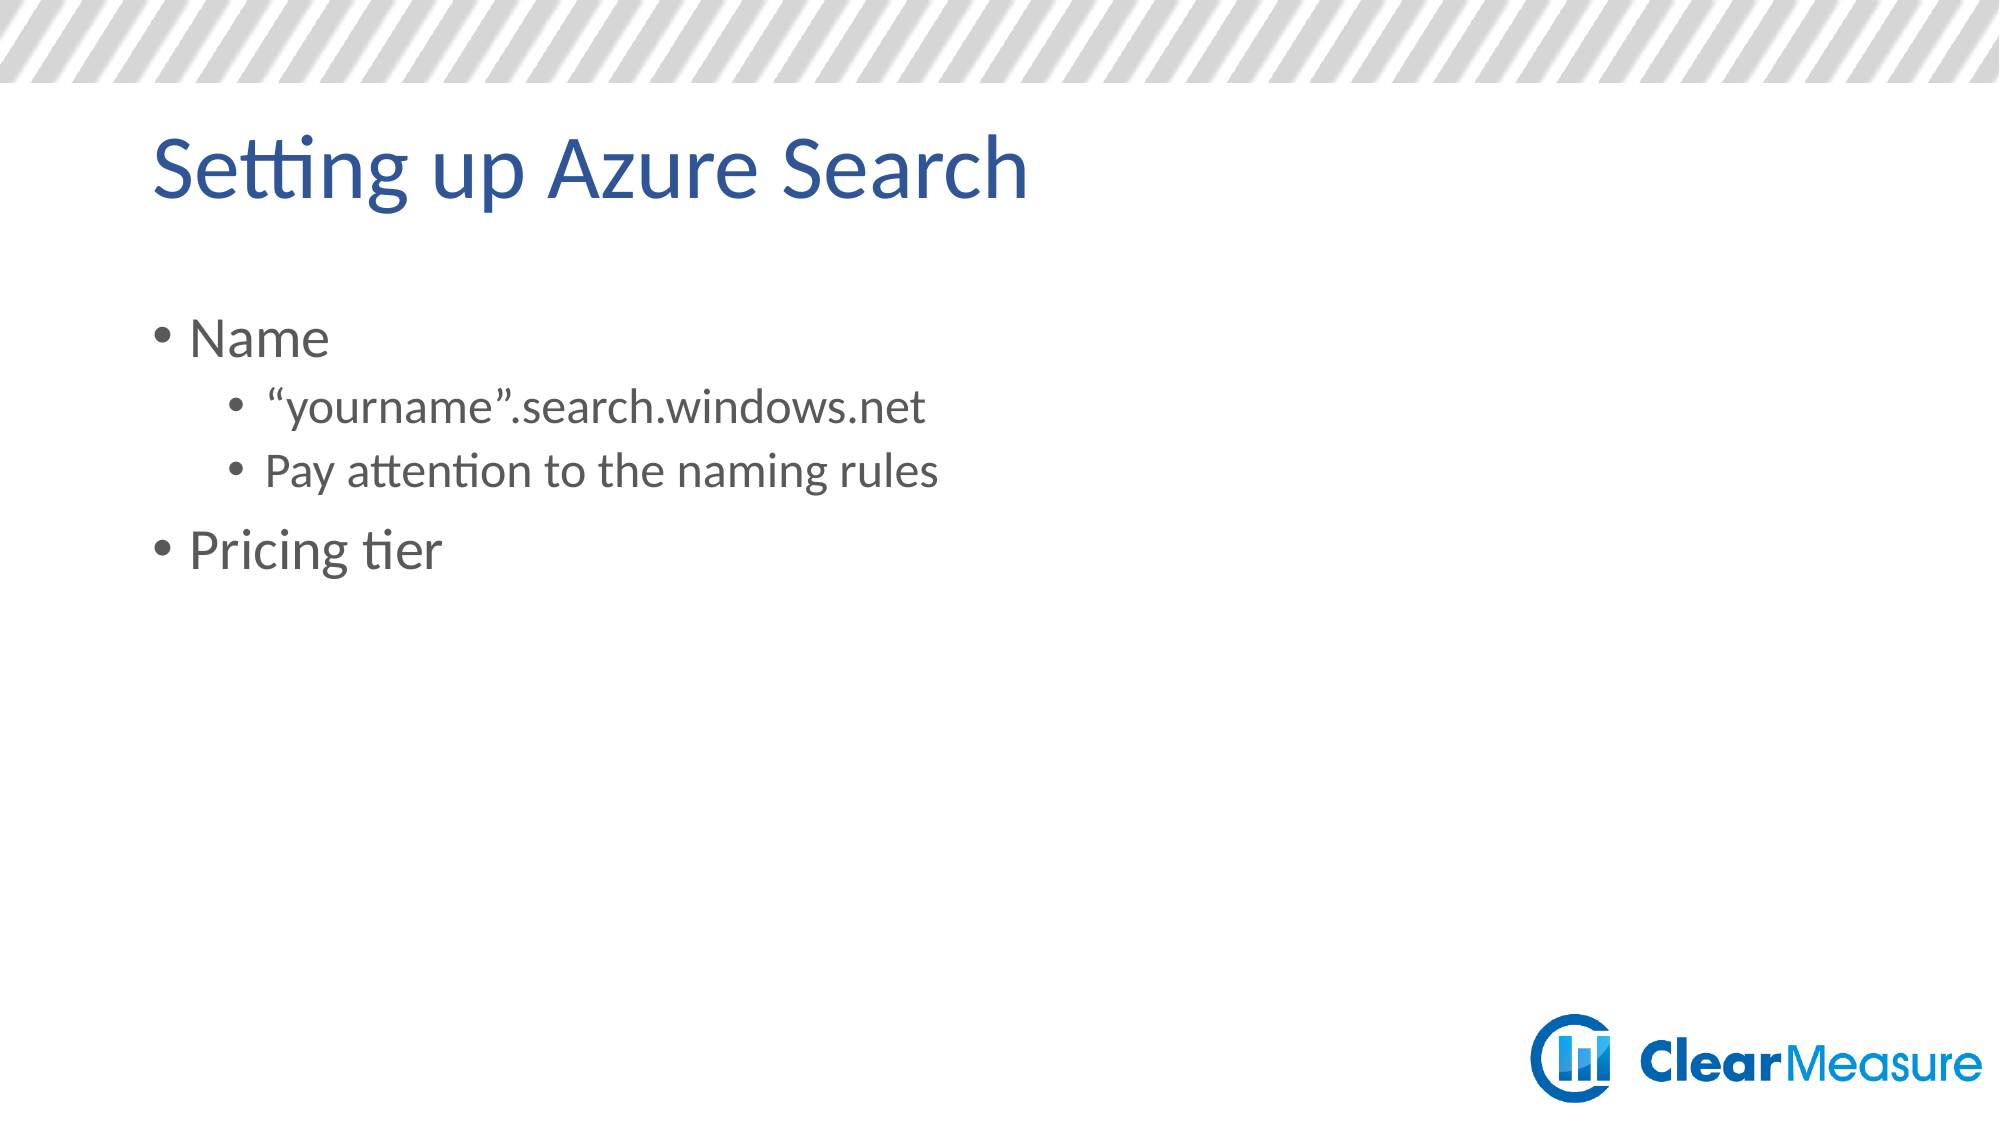

# Setting up Azure Search
Name
“yourname”.search.windows.net
Pay attention to the naming rules
Pricing tier